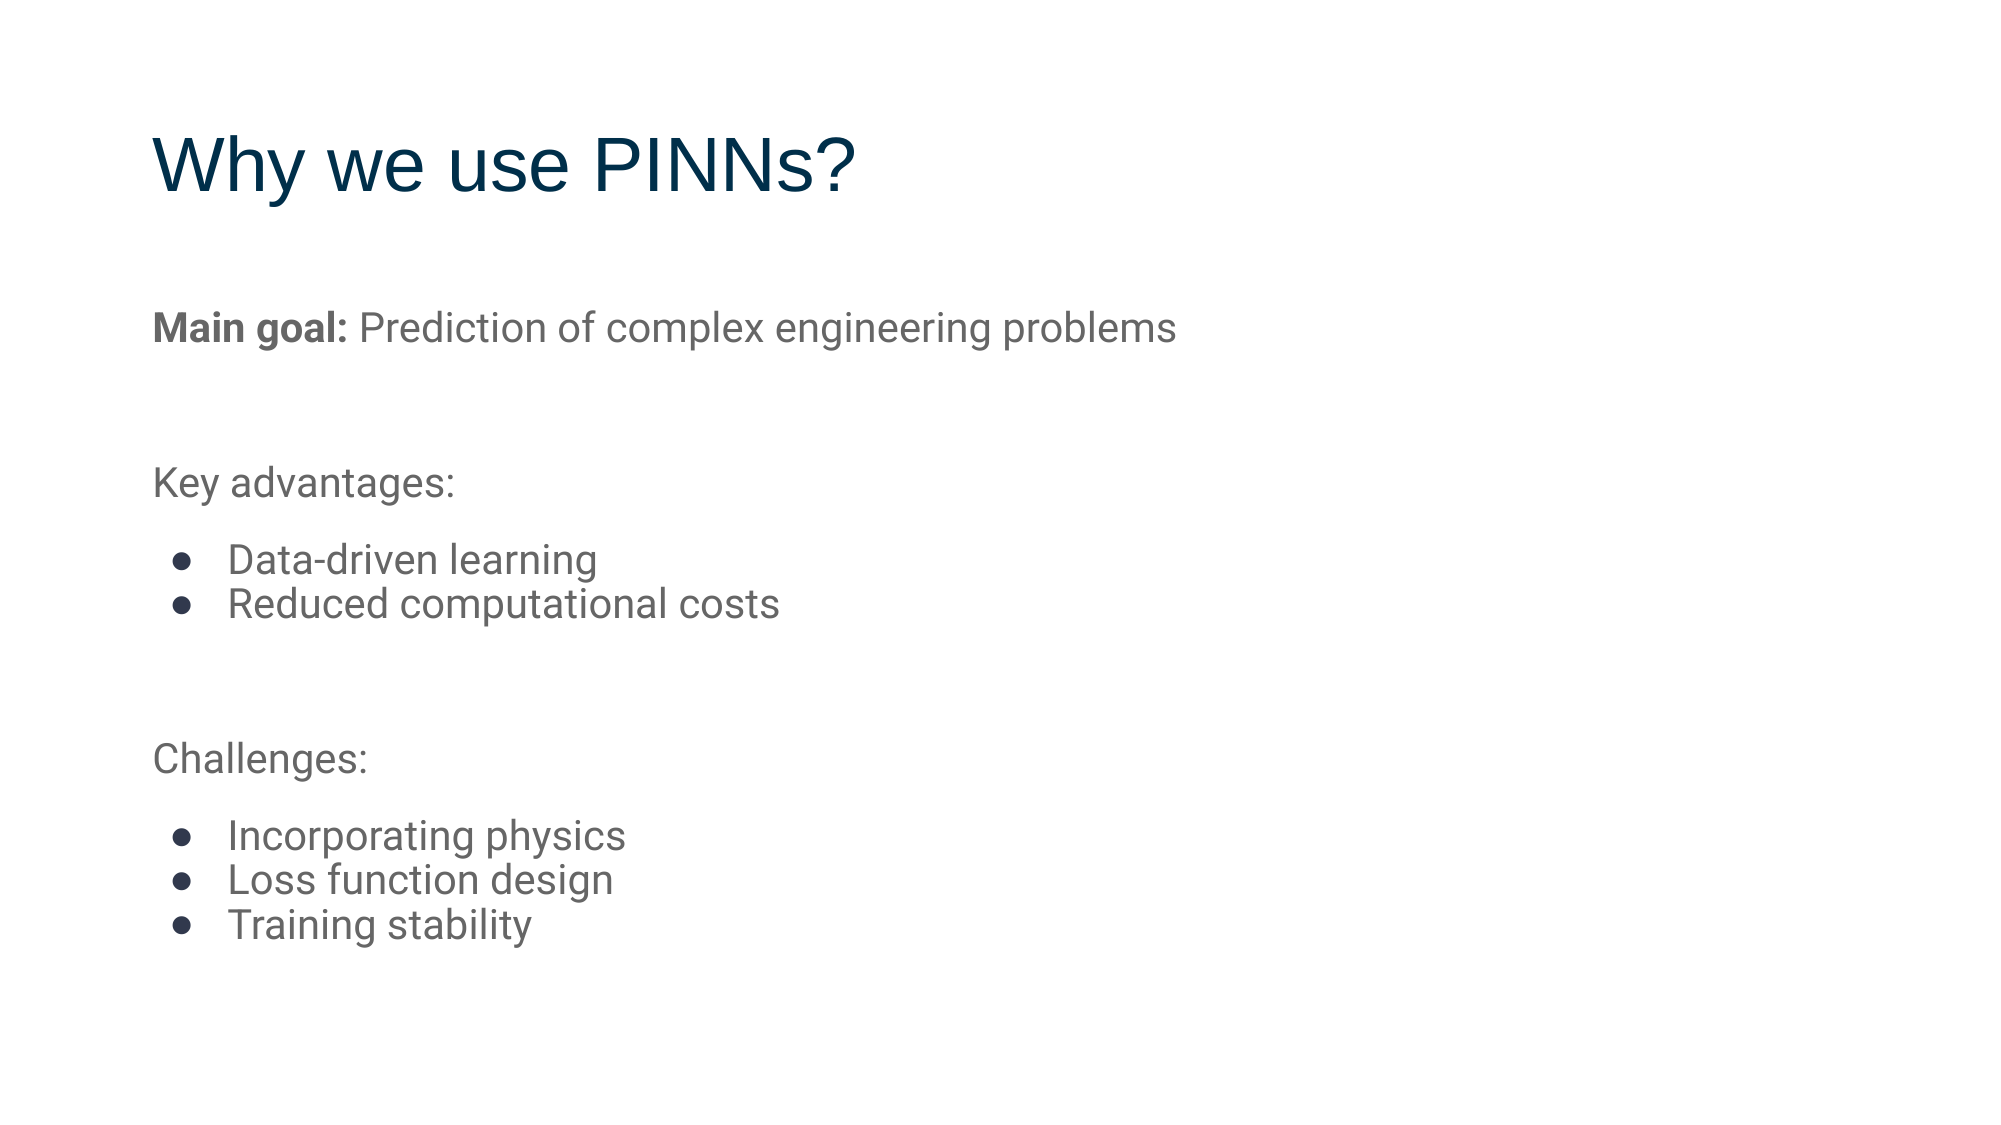

# Why we use PINNs?
Main goal: Prediction of complex engineering problems

Key advantages:
Data-driven learning
Reduced computational costs

Challenges:
Incorporating physics
Loss function design
Training stability